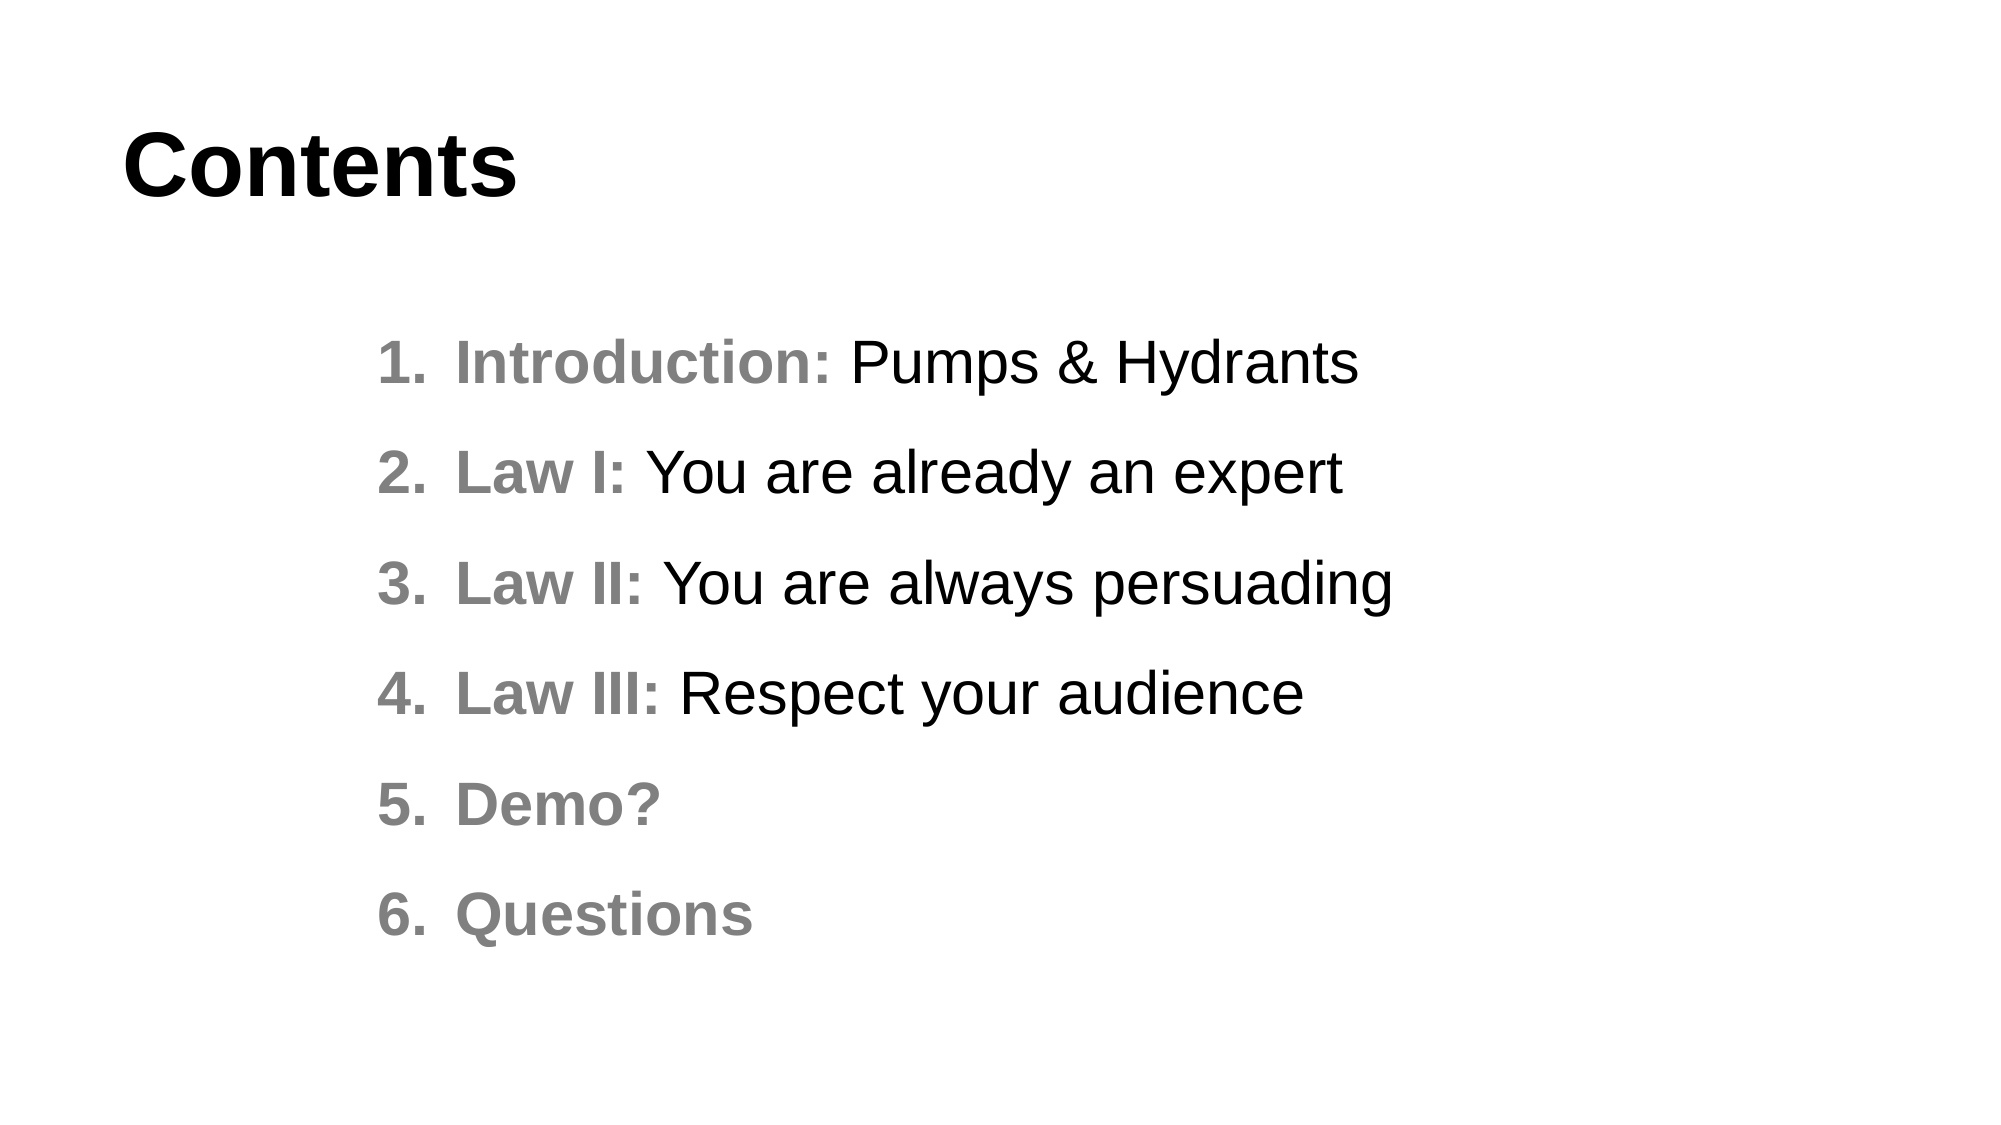

# Contents
Introduction: Pumps & Hydrants
Law I: You are already an expert
Law II: You are always persuading
Law III: Respect your audience
Demo?
Questions